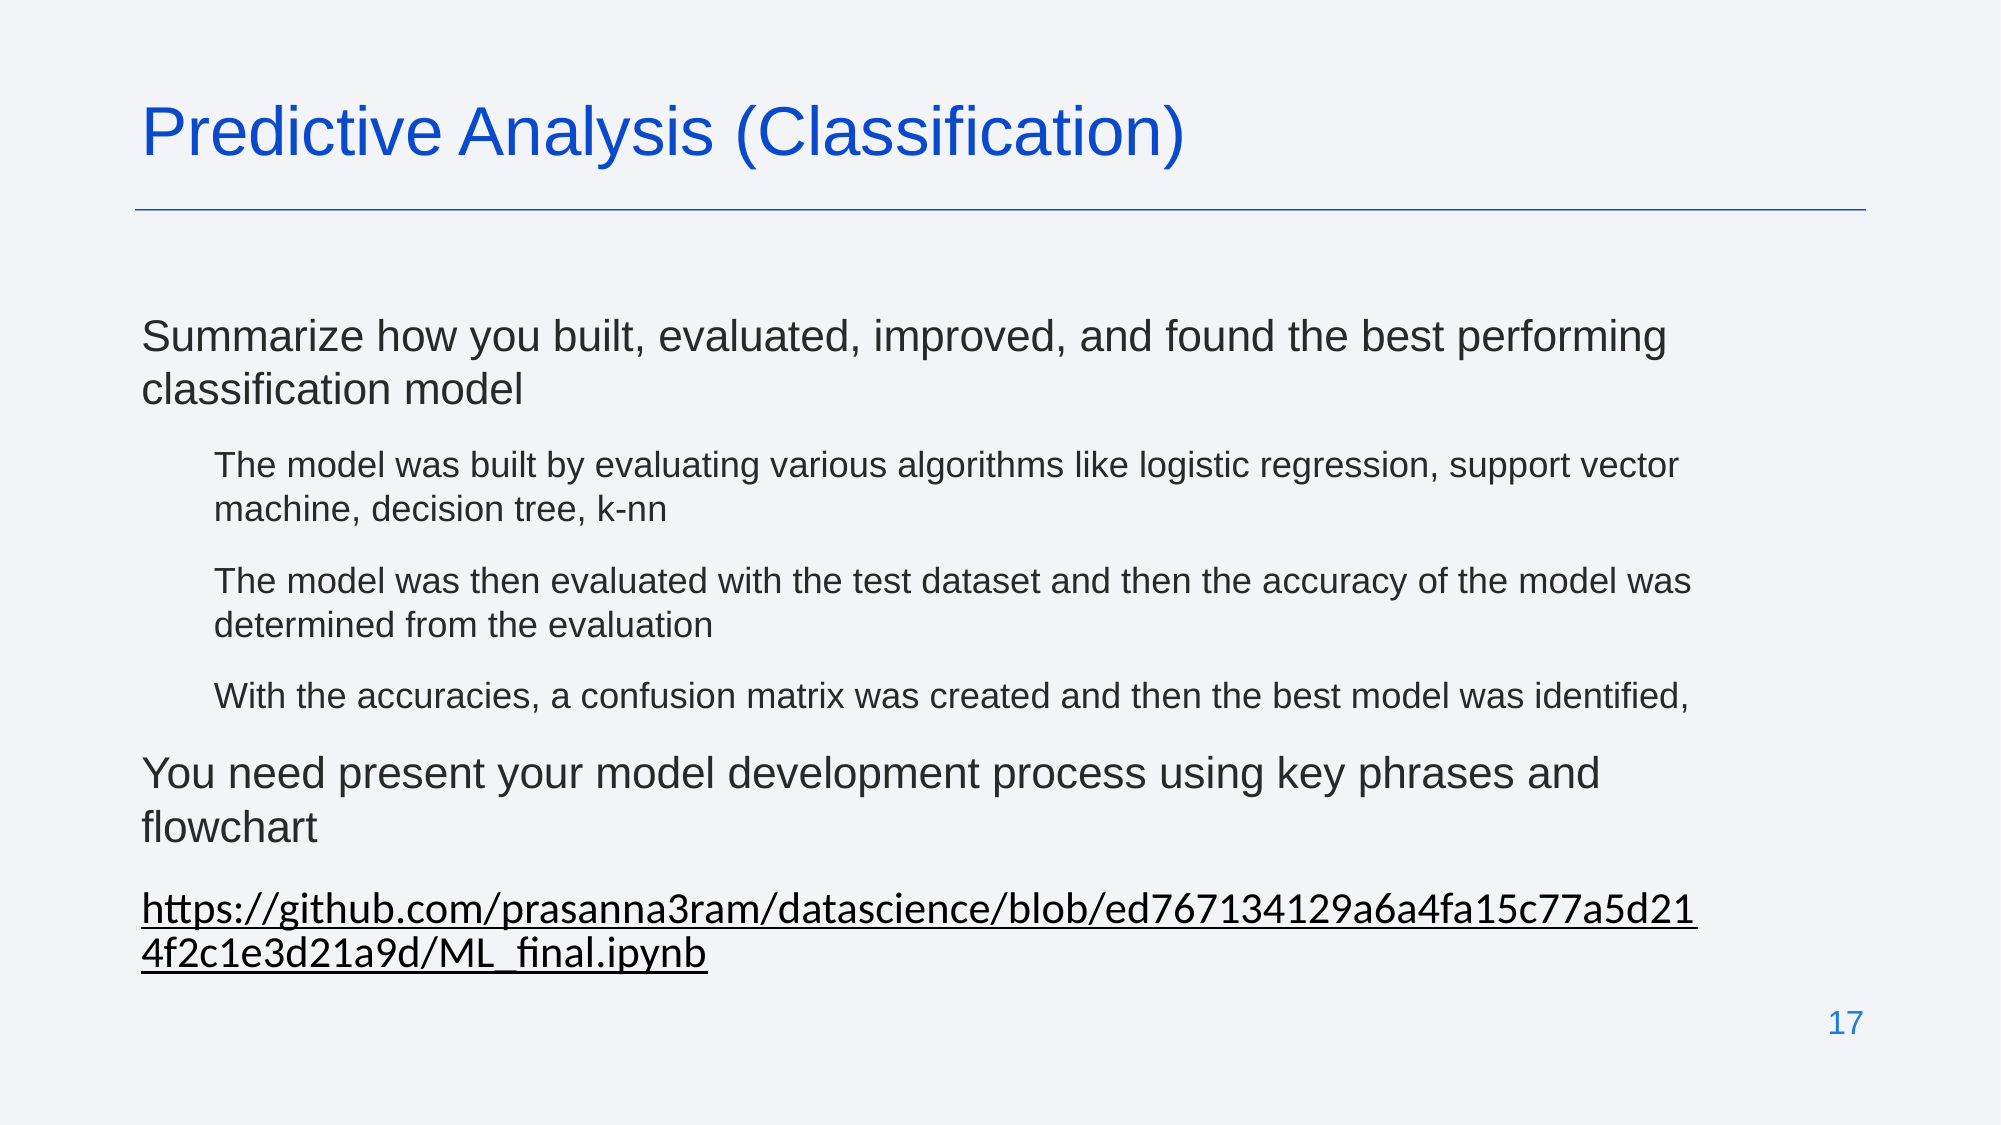

Predictive Analysis (Classification)
Summarize how you built, evaluated, improved, and found the best performing classification model
The model was built by evaluating various algorithms like logistic regression, support vector machine, decision tree, k-nn
The model was then evaluated with the test dataset and then the accuracy of the model was determined from the evaluation
With the accuracies, a confusion matrix was created and then the best model was identified,
You need present your model development process using key phrases and flowchart
https://github.com/prasanna3ram/datascience/blob/ed767134129a6a4fa15c77a5d214f2c1e3d21a9d/ML_final.ipynb

17